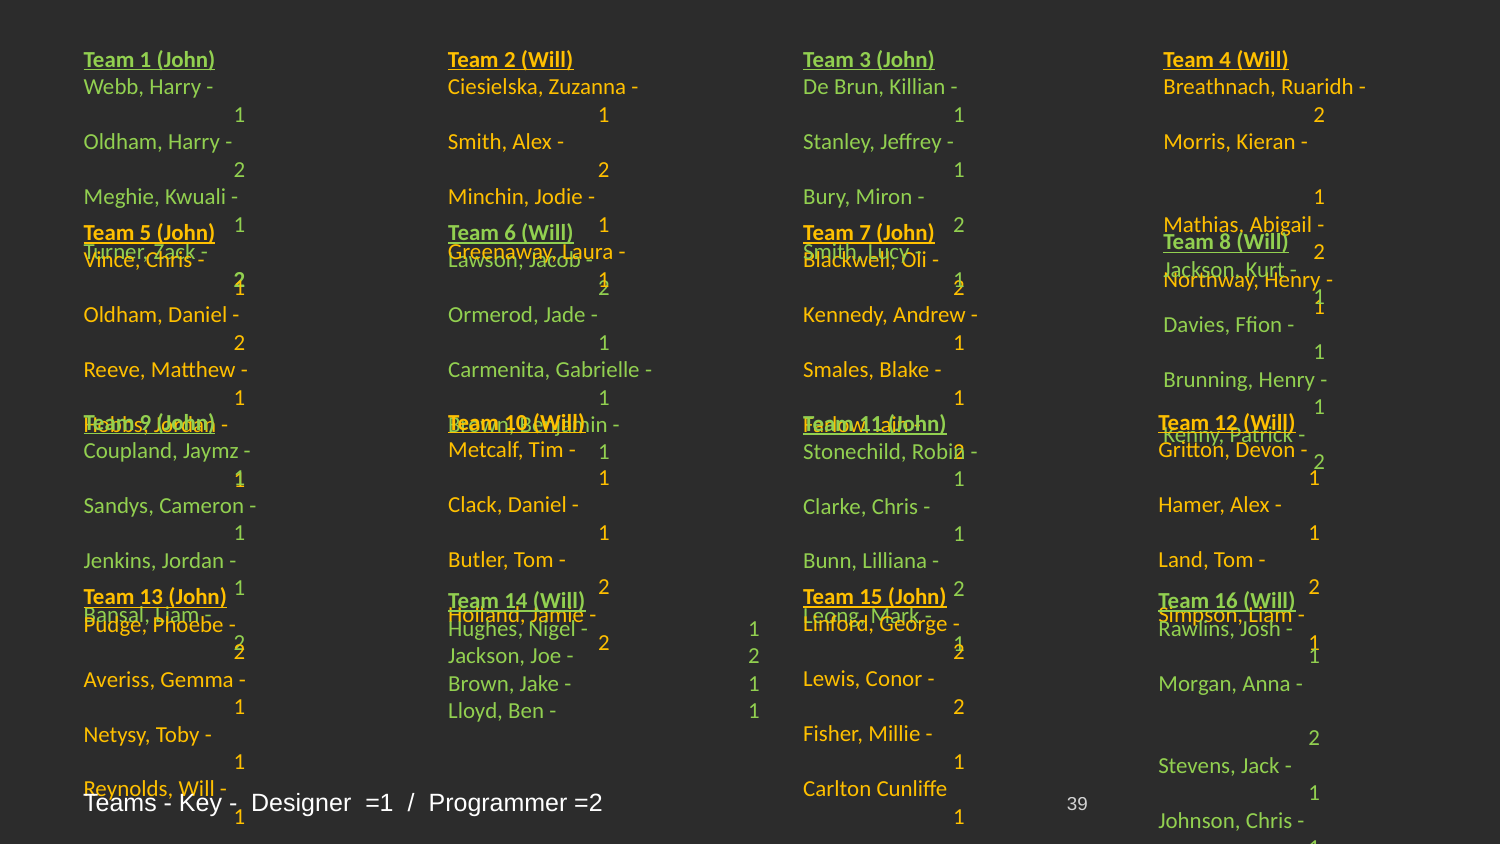

Team 2 (Will)
Ciesielska, Zuzanna - 	1
Smith, Alex - 		2
Minchin, Jodie - 	1
Greenaway, Laura - 	1

Team 1 (John)
Webb, Harry - 		1
Oldham, Harry - 	2
Meghie, Kwuali - 	1
Turner, Zack - 		2
Team 3 (John)
De Brun, Killian - 	1
Stanley, Jeffrey - 	1
Bury, Miron - 		2
Smith, Lucy - 		1

Team 4 (Will)
Breathnach, Ruaridh - 	2
Morris, Kieran - 		1
Mathias, Abigail - 	2
Northway, Henry - 	1

Team 5 (John)
Vince, Chris - 		1
Oldham, Daniel - 	2
Reeve, Matthew - 	1
Hobbs, Jordan - 		1

Team 6 (Will)
Lawson, Jacob - 	2
Ormerod, Jade - 	1
Carmenita, Gabrielle - 	1
Brown, Benjamin - 	1
Team 7 (John)
Blackwell, Oli - 		2
Kennedy, Andrew - 	1
Smales, Blake - 		1
Farlow, Iain - 		2
Team 8 (Will)
Jackson, Kurt - 		1
Davies, Ffion - 		1
Brunning, Henry - 	1
Kenny, Patrick - 		2

Team 12 (Will)
Gritton, Devon - 	1
Hamer, Alex - 		1
Land, Tom - 		2
Simpson, Liam - 	1

Team 10 (Will)
Metcalf, Tim - 		1
Clack, Daniel - 		1
Butler, Tom - 		2
Holland, Jamie - 	2

Team 9 (John)
Coupland, Jaymz - 	1
Sandys, Cameron - 	1
Jenkins, Jordan - 	1
Bansal, Liam - 		2
Team 11 (John)
Stonechild, Robin - 	1
Clarke, Chris - 		1
Bunn, Lilliana - 		2
Leong, Mark - 		1
Team 15 (John)
Linford, George - 	2
Lewis, Conor - 		2
Fisher, Millie - 		1
Carlton Cunliffe		1
Team 13 (John)
Pudge, Phoebe - 	2
Averiss, Gemma - 	1
Netysy, Toby - 		1
Reynolds, Will - 		1
Team 14 (Will)
Hughes, Nigel - 		1
Jackson, Joe - 		2
Brown, Jake - 		1
Lloyd, Ben - 		1
Team 16 (Will)
Rawlins, Josh - 		1
Morgan, Anna - 		2
Stevens, Jack - 		1
Johnson, Chris - 	1
Teams - Key -  Designer  =1  /  Programmer =2
39